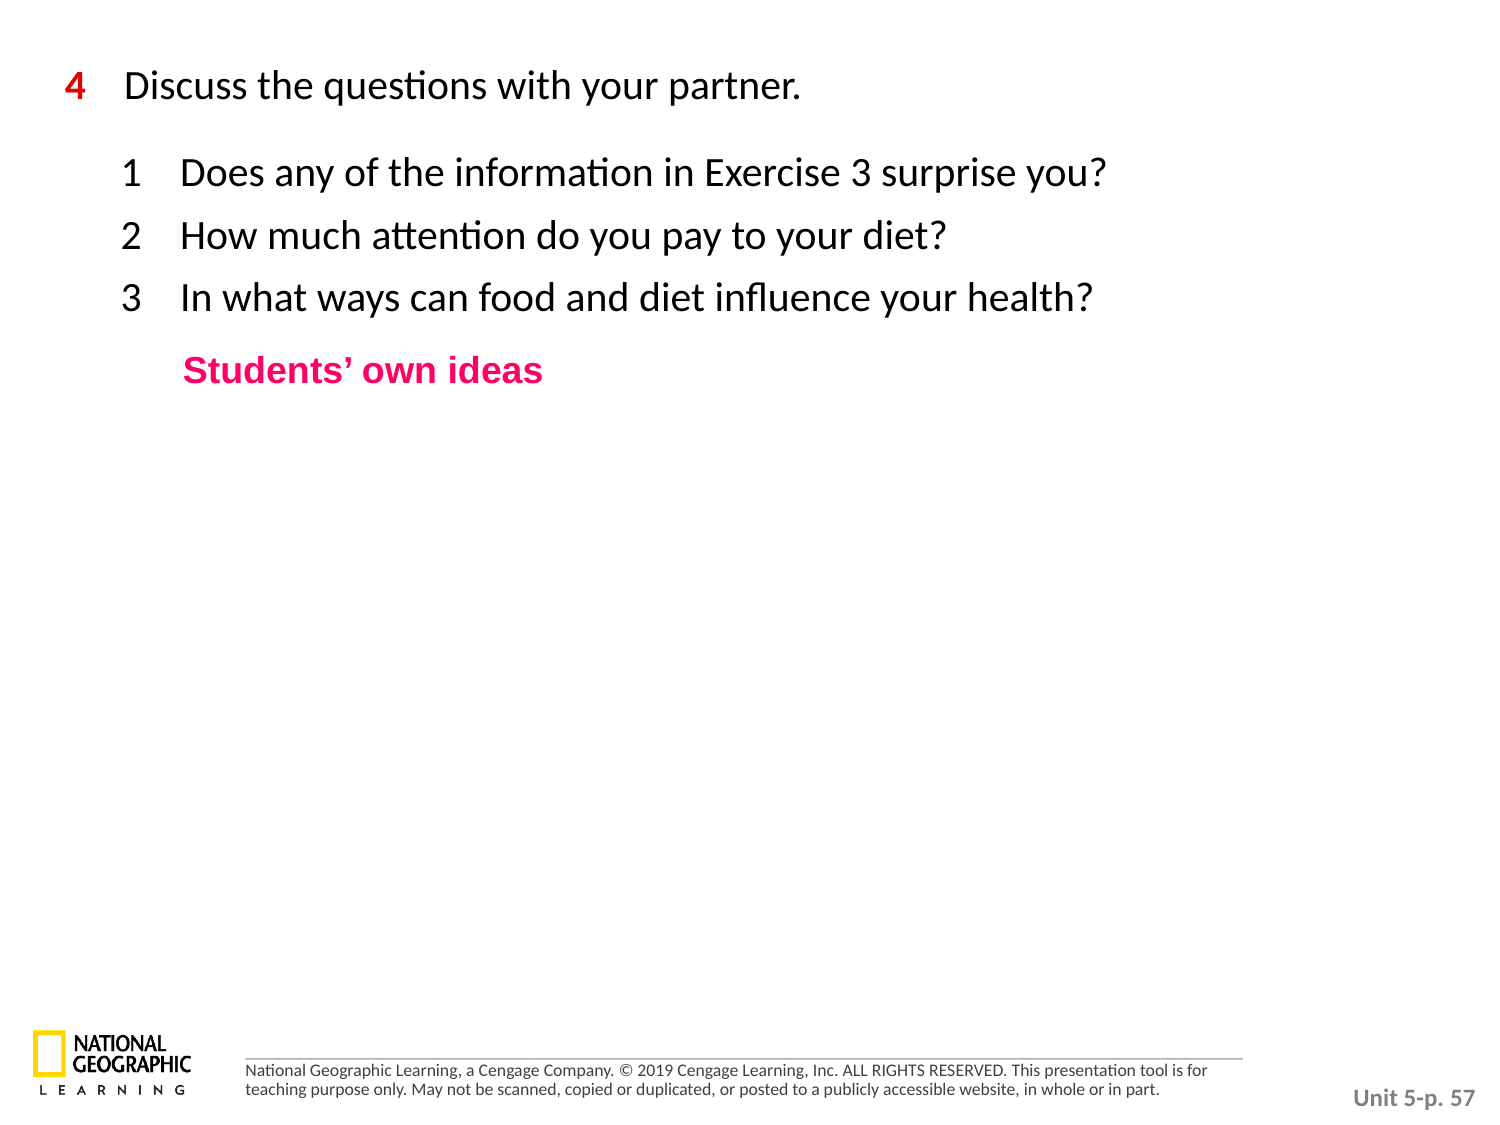

4 	Discuss the questions with your partner.
1 	Does any of the information in Exercise 3 surprise you?
2 	How much attention do you pay to your diet?
3 	In what ways can food and diet influence your health?
Students’ own ideas
Unit 5-p. 57